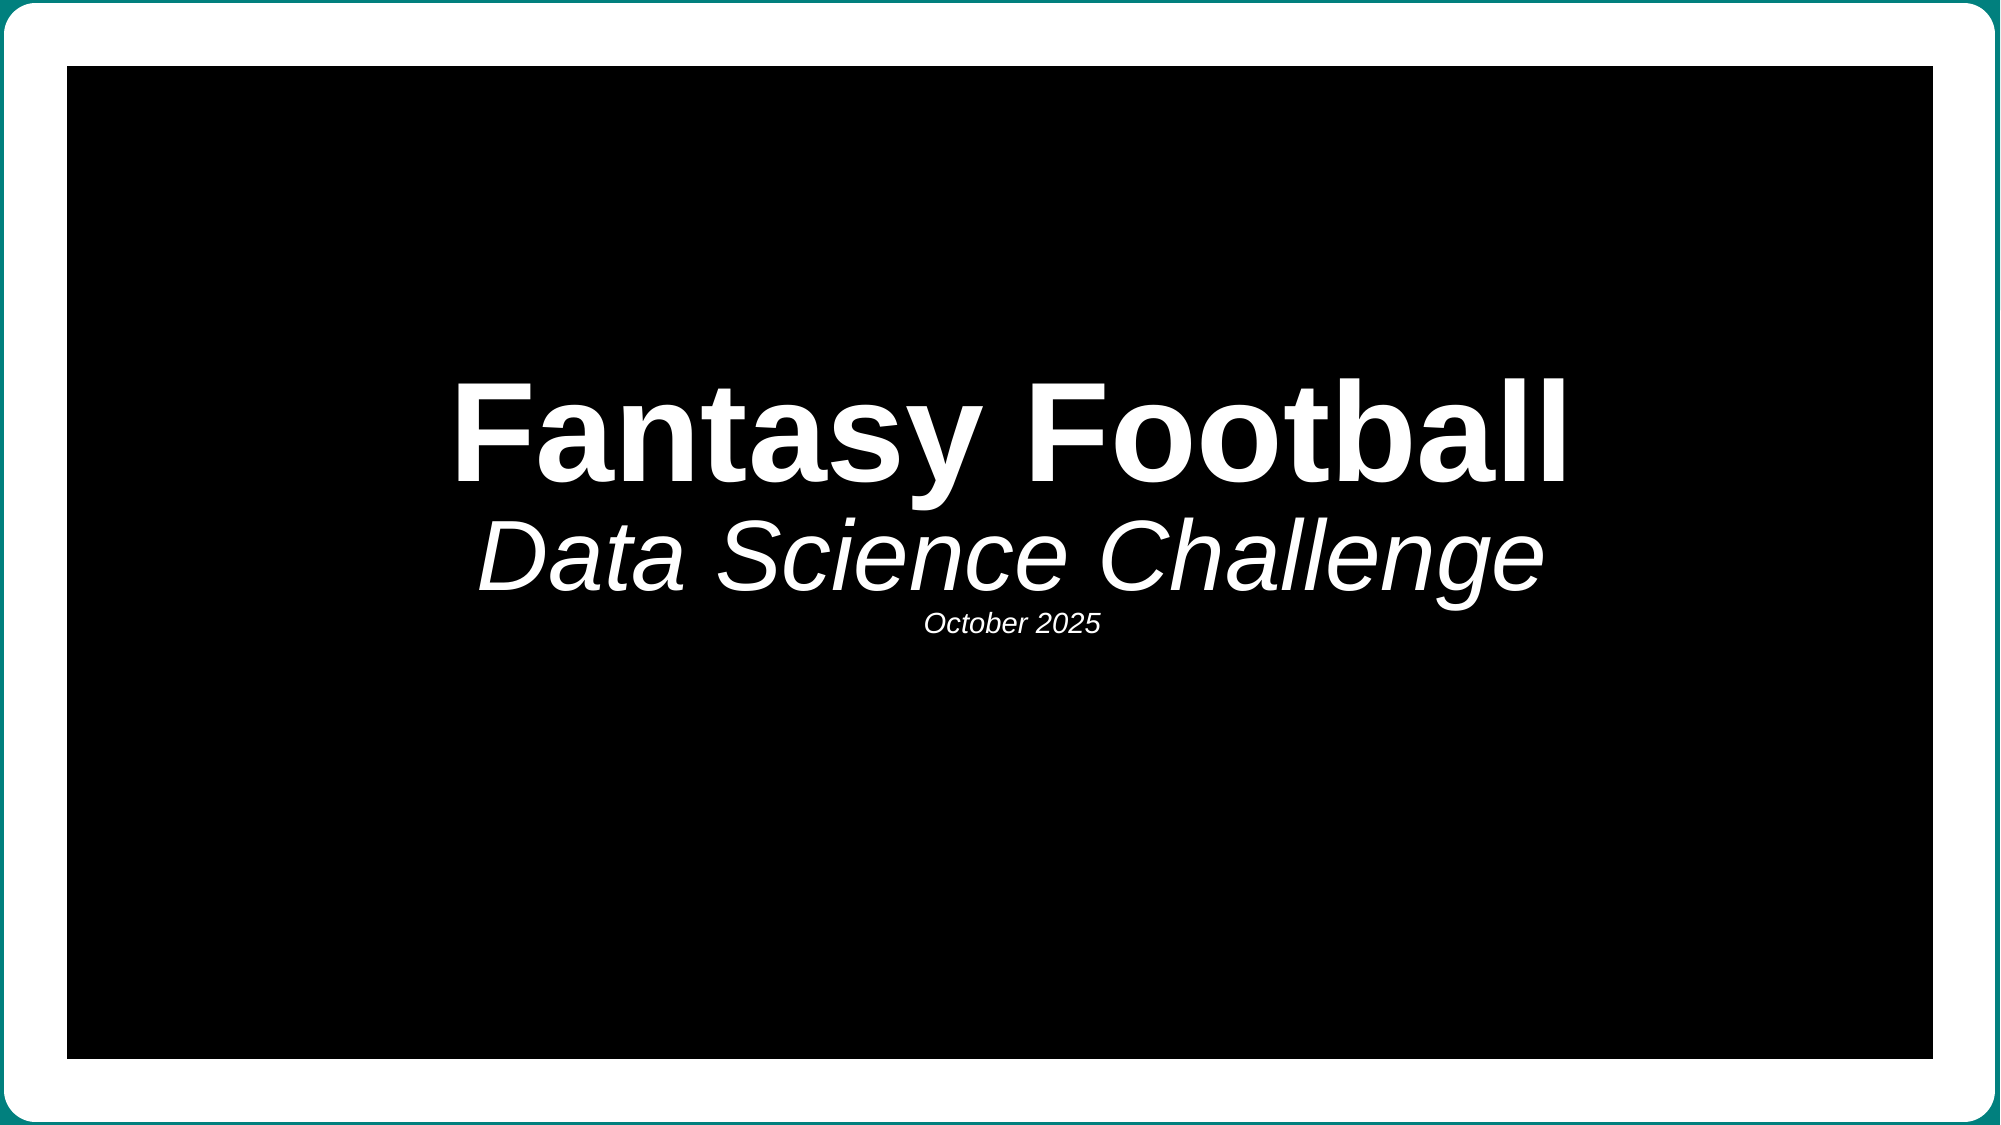

Fantasy Football
Data Science Challenge
October 2025